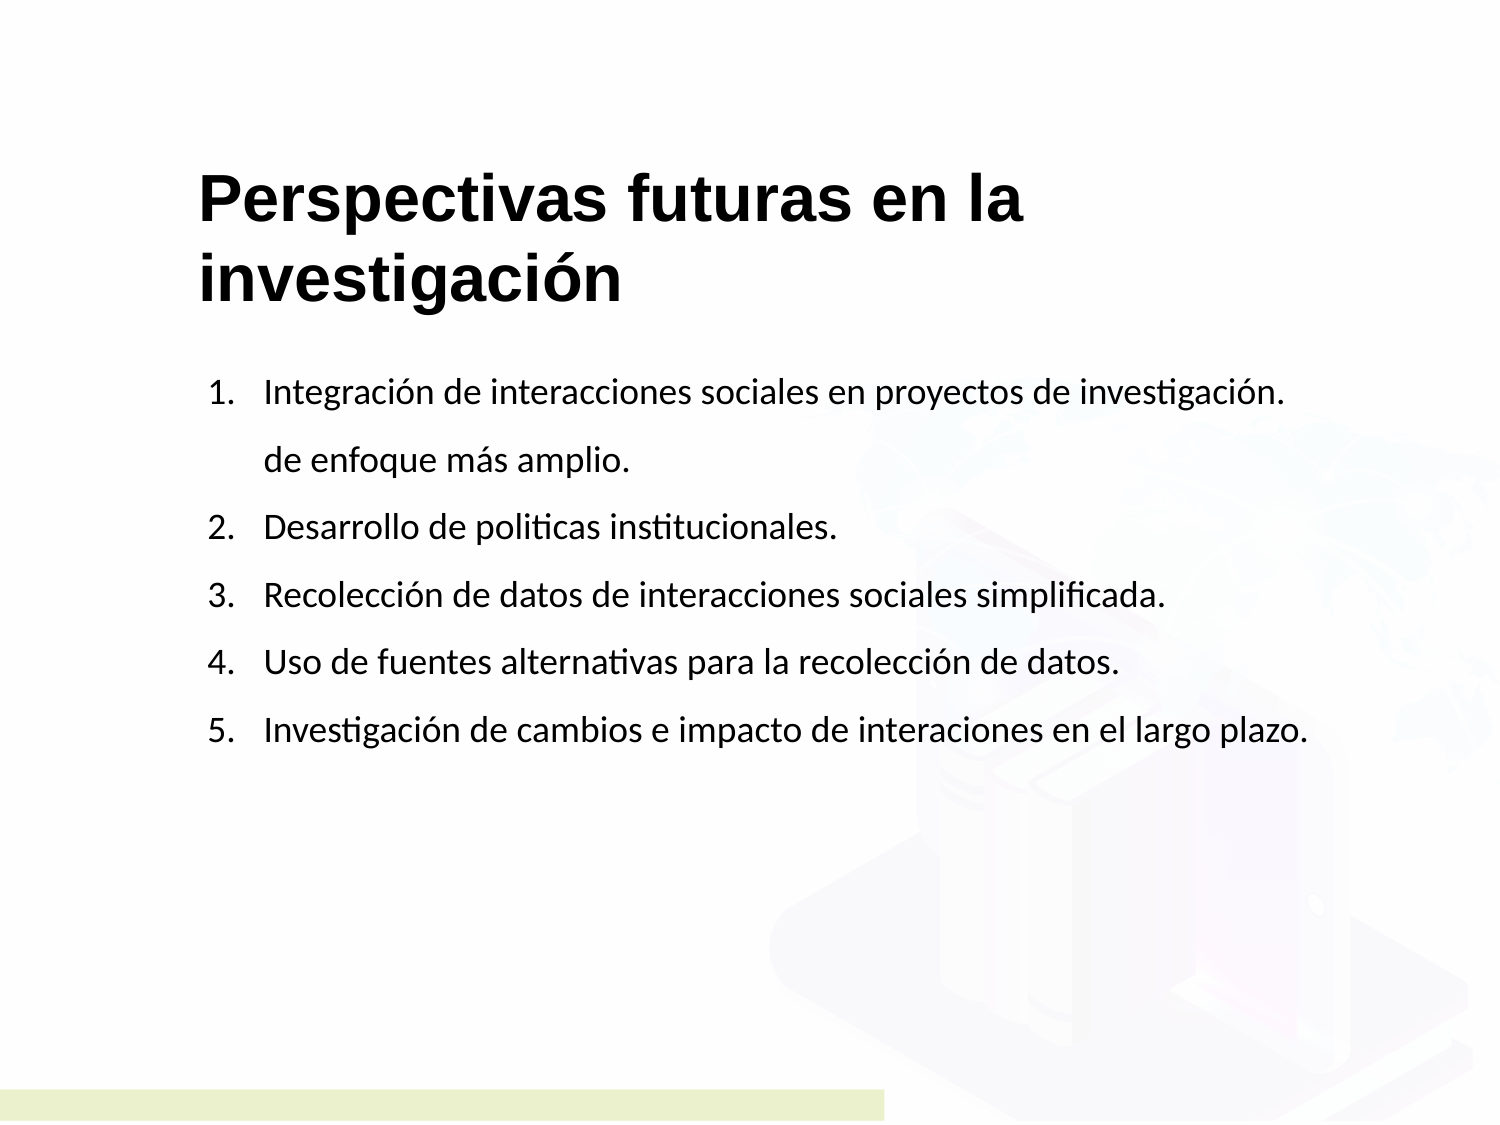

Perspectivas futuras en la investigación
Integración de interacciones sociales en proyectos de investigación. de enfoque más amplio.
Desarrollo de politicas institucionales.
Recolección de datos de interacciones sociales simplificada.
Uso de fuentes alternativas para la recolección de datos.
Investigación de cambios e impacto de interaciones en el largo plazo.